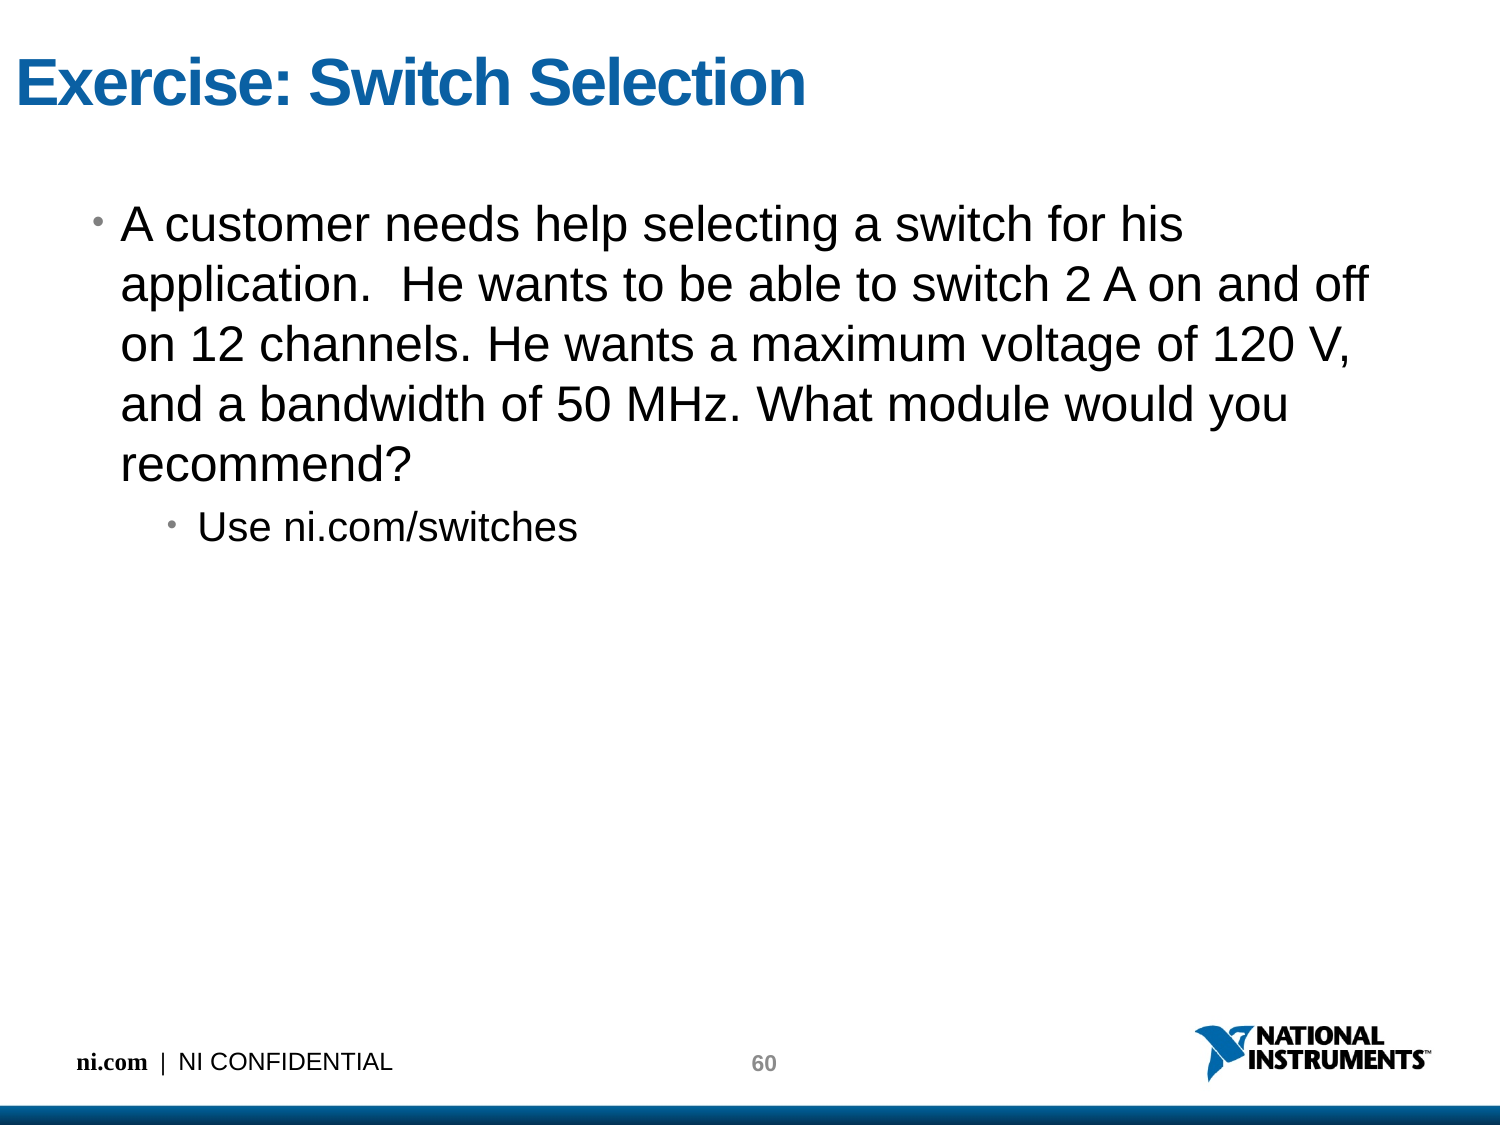

# Exercise: Switch Selection
A customer needs help selecting a switch for his application.  He wants to be able to switch 2 A on and off on 12 channels. He wants a maximum voltage of 120 V, and a bandwidth of 50 MHz. What module would you recommend?
Use ni.com/switches